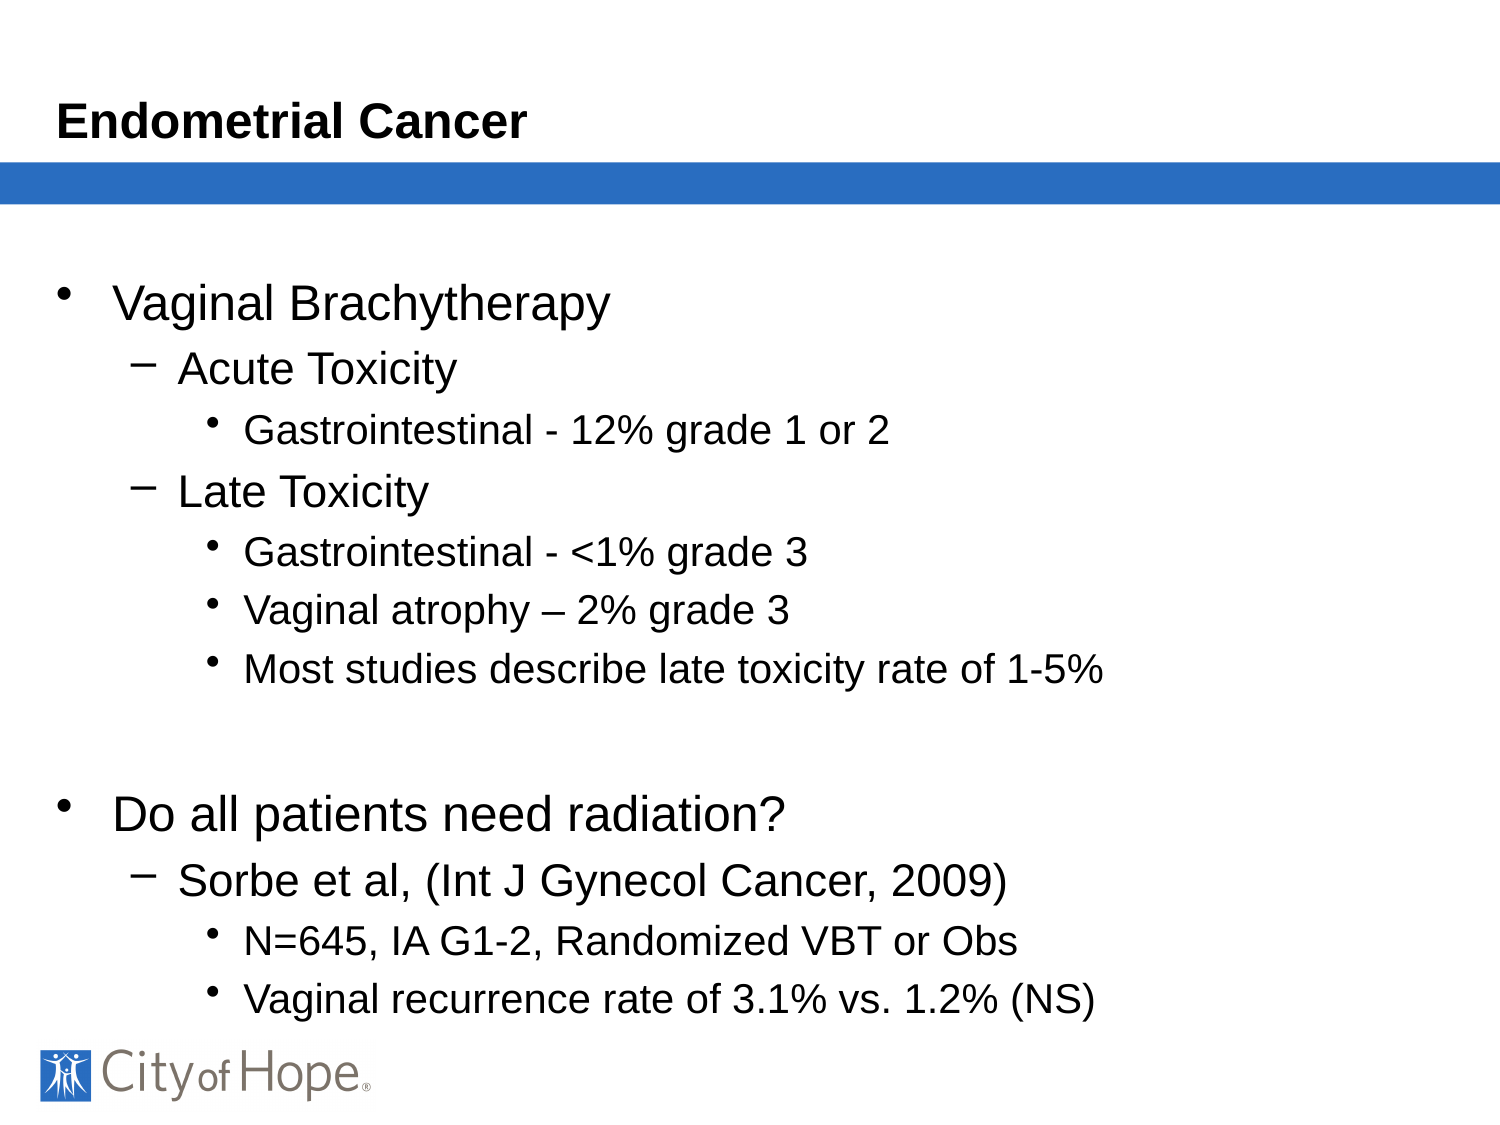

# Endometrial Cancer
Vaginal Brachytherapy
Acute Toxicity
Gastrointestinal - 12% grade 1 or 2
Late Toxicity
Gastrointestinal - <1% grade 3
Vaginal atrophy – 2% grade 3
Most studies describe late toxicity rate of 1-5%

Do all patients need radiation?
Sorbe et al, (Int J Gynecol Cancer, 2009)
N=645, IA G1-2, Randomized VBT or Obs
Vaginal recurrence rate of 3.1% vs. 1.2% (NS)